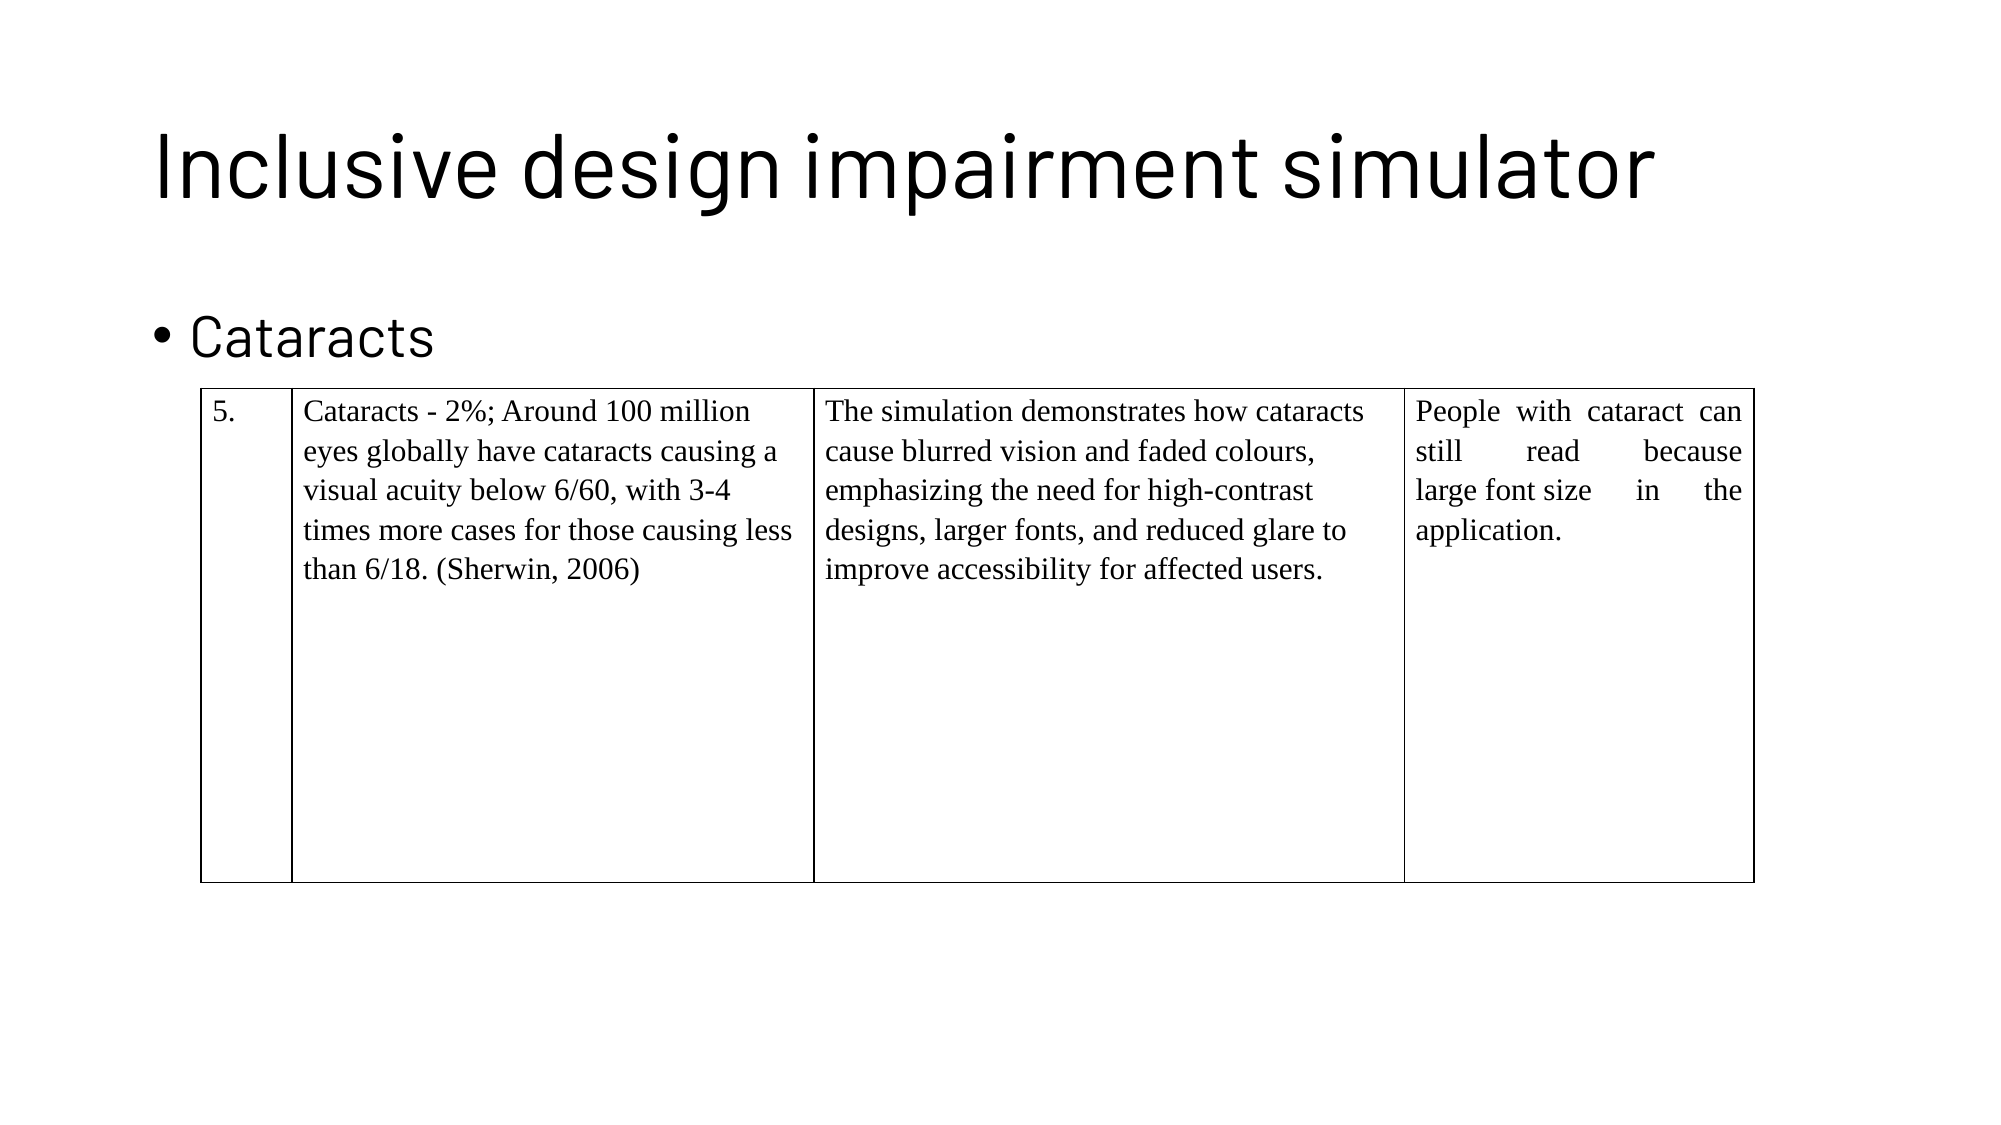

# Inclusive design impairment simulator
Cataracts
| 5. | Cataracts - 2%; Around 100 million eyes globally have cataracts causing a visual acuity below 6/60, with 3-4 times more cases for those causing less than 6/18. (Sherwin, 2006) | The simulation demonstrates how cataracts cause blurred vision and faded colours, emphasizing the need for high-contrast designs, larger fonts, and reduced glare to improve accessibility for affected users. | People with cataract can still read because large font size in the application. |
| --- | --- | --- | --- |